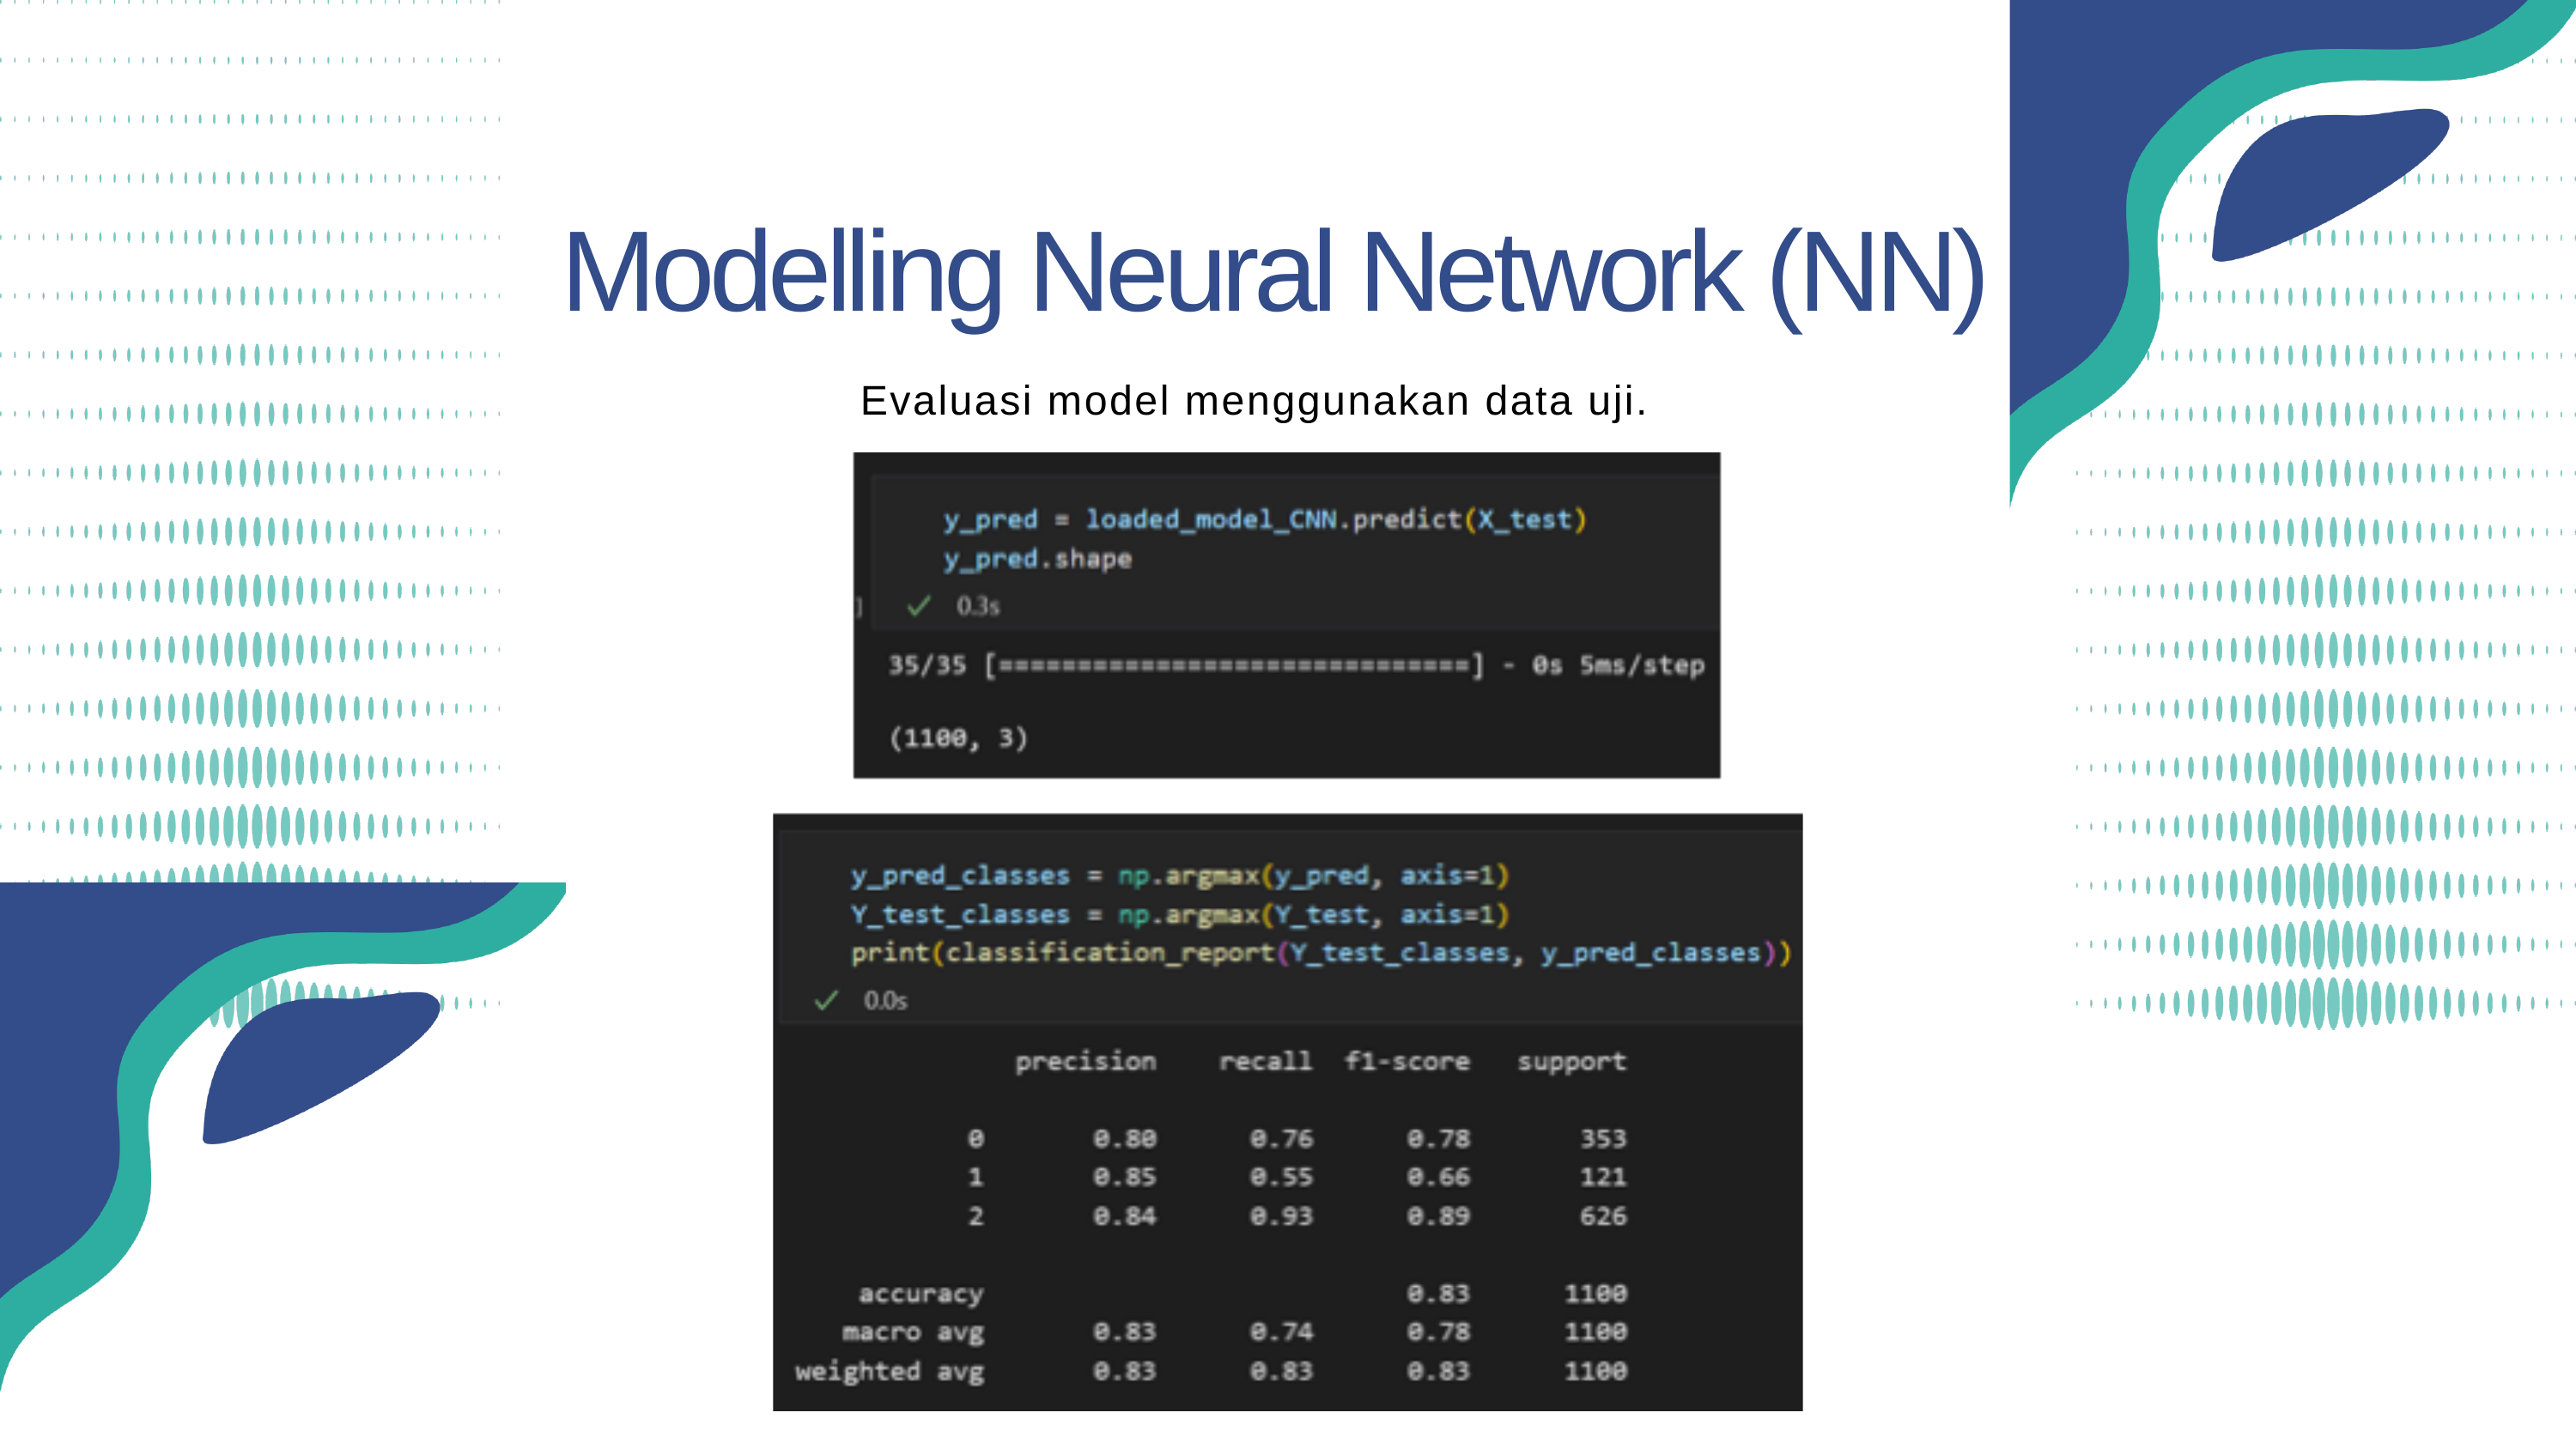

Modelling Neural Network (NN)

Evaluasi model menggunakan data uji.